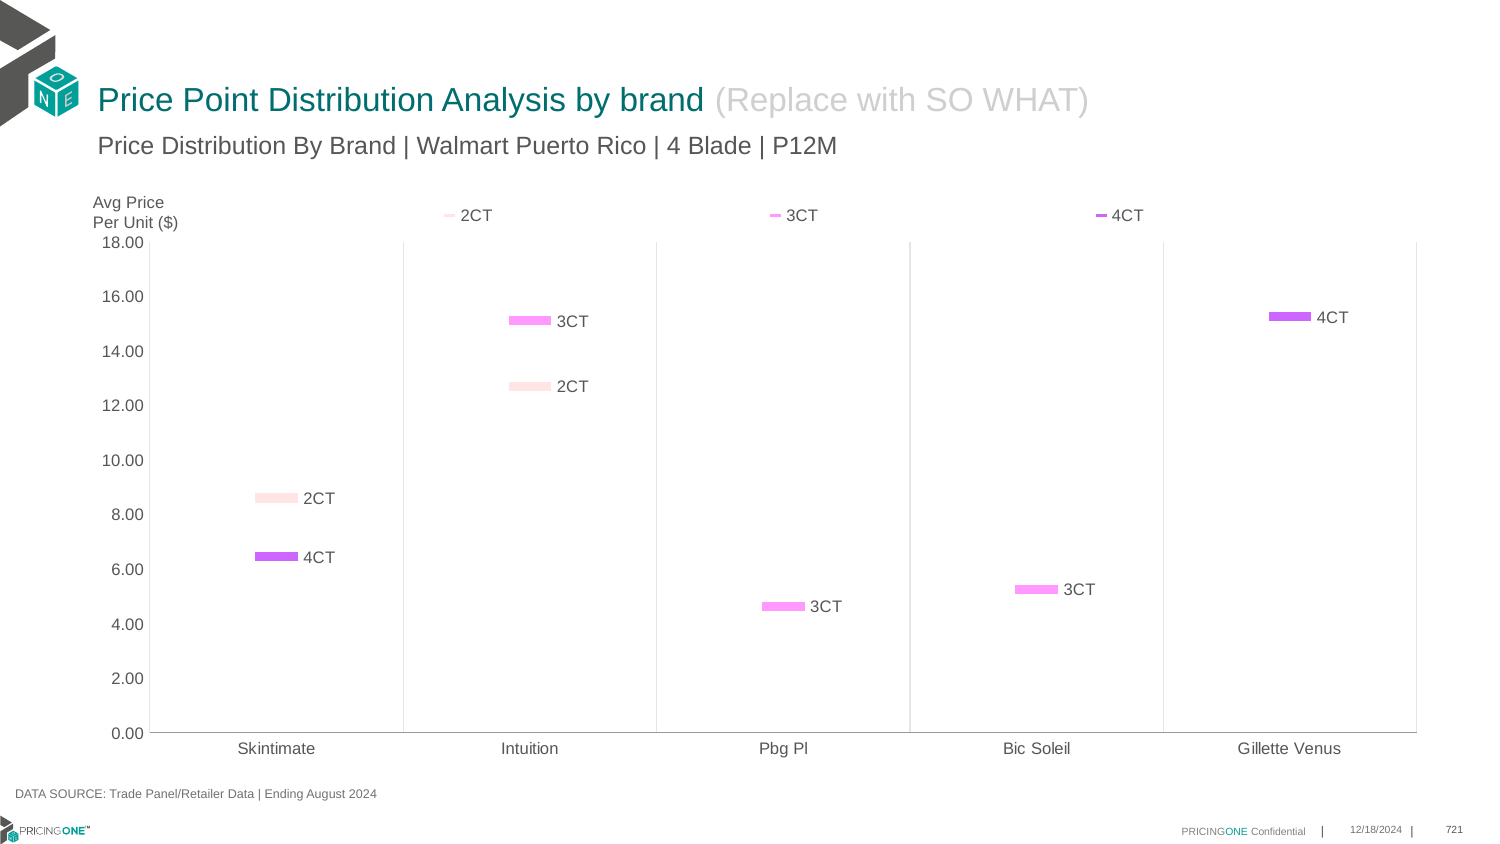

# Price Point Distribution Analysis by brand (Replace with SO WHAT)
Price Distribution By Brand | Walmart Puerto Rico | 4 Blade | P12M

### Chart

| Category | 2CT | 3CT | 4CT |
|---|---|---|---|
| Skintimate | 8.613333333333333 | None | 6.453496565087194 |
| Intuition | 12.693121693121693 | 15.107449856733524 | None |
| Pbg Pl | None | 4.633303710286603 | None |
| Bic Soleil | None | 5.260158013544018 | None |
| Gillette Venus | None | None | 15.25517890772128 |
Avg Price
Per Unit ($)
DATA SOURCE: Trade Panel/Retailer Data | Ending August 2024
12/18/2024
721